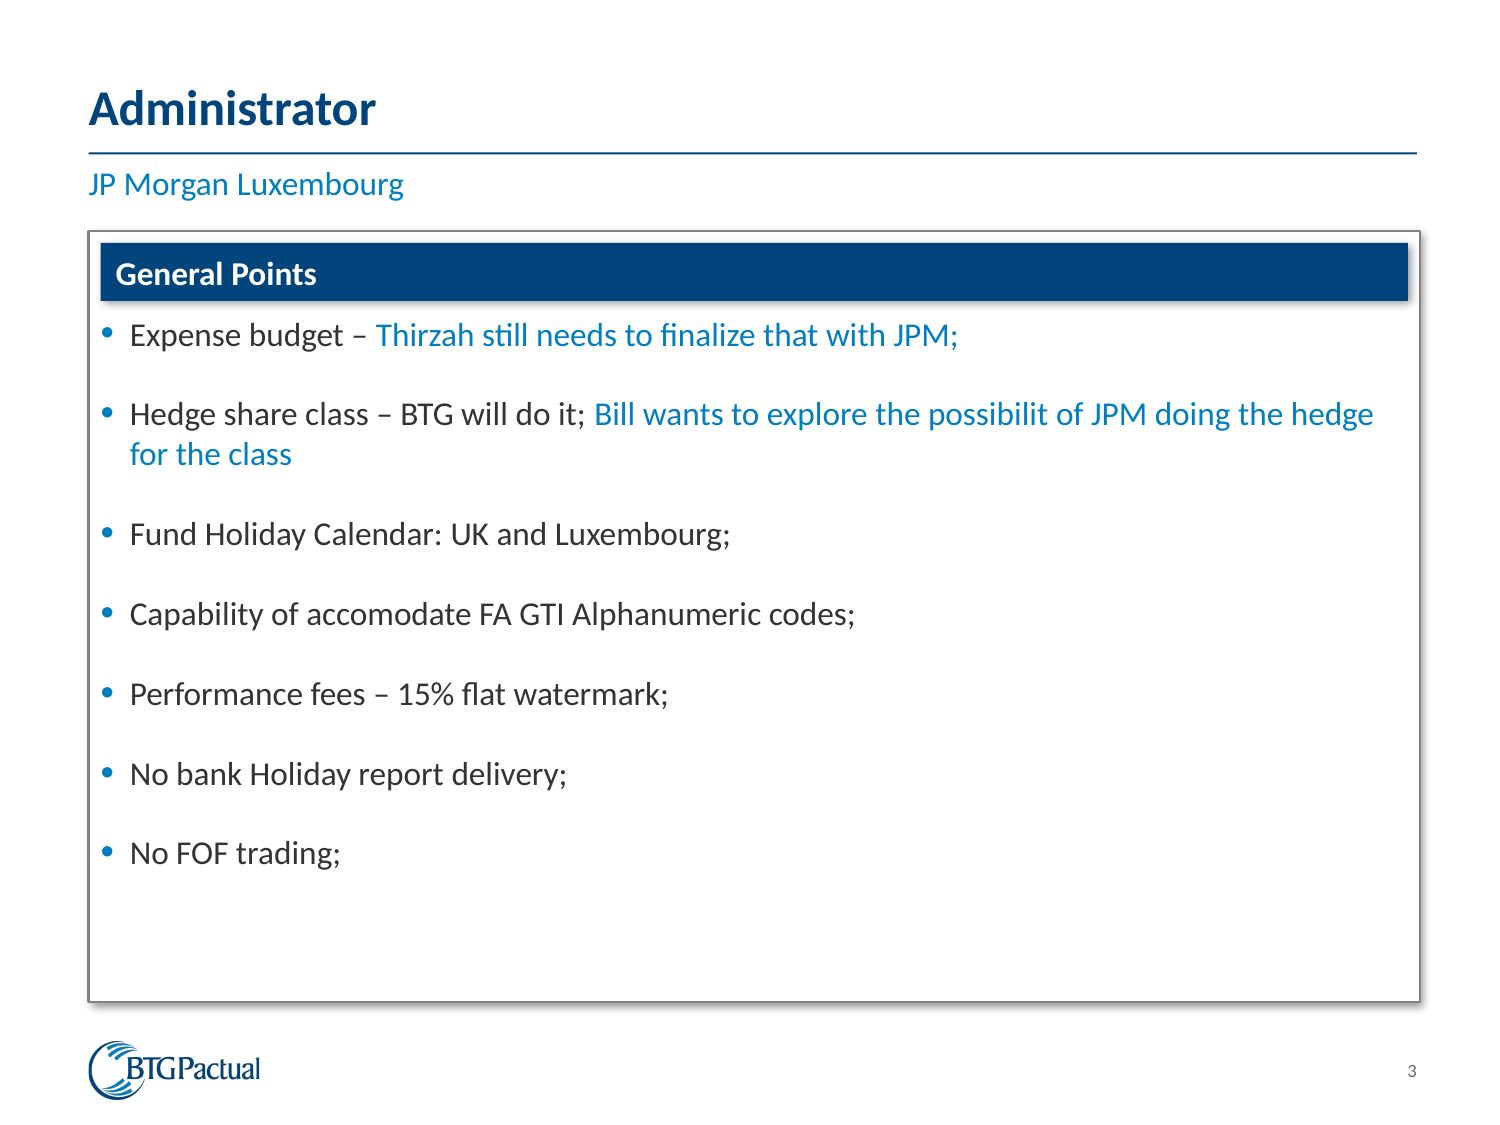

# Administrator
JP Morgan Luxembourg

General Points
Expense budget – Thirzah still needs to finalize that with JPM;

Hedge share class – BTG will do it; Bill wants to explore the possibilit of JPM doing the hedge for the class

Fund Holiday Calendar: UK and Luxembourg;

Capability of accomodate FA GTI Alphanumeric codes;

Performance fees – 15% flat watermark;

No bank Holiday report delivery;

No FOF trading;